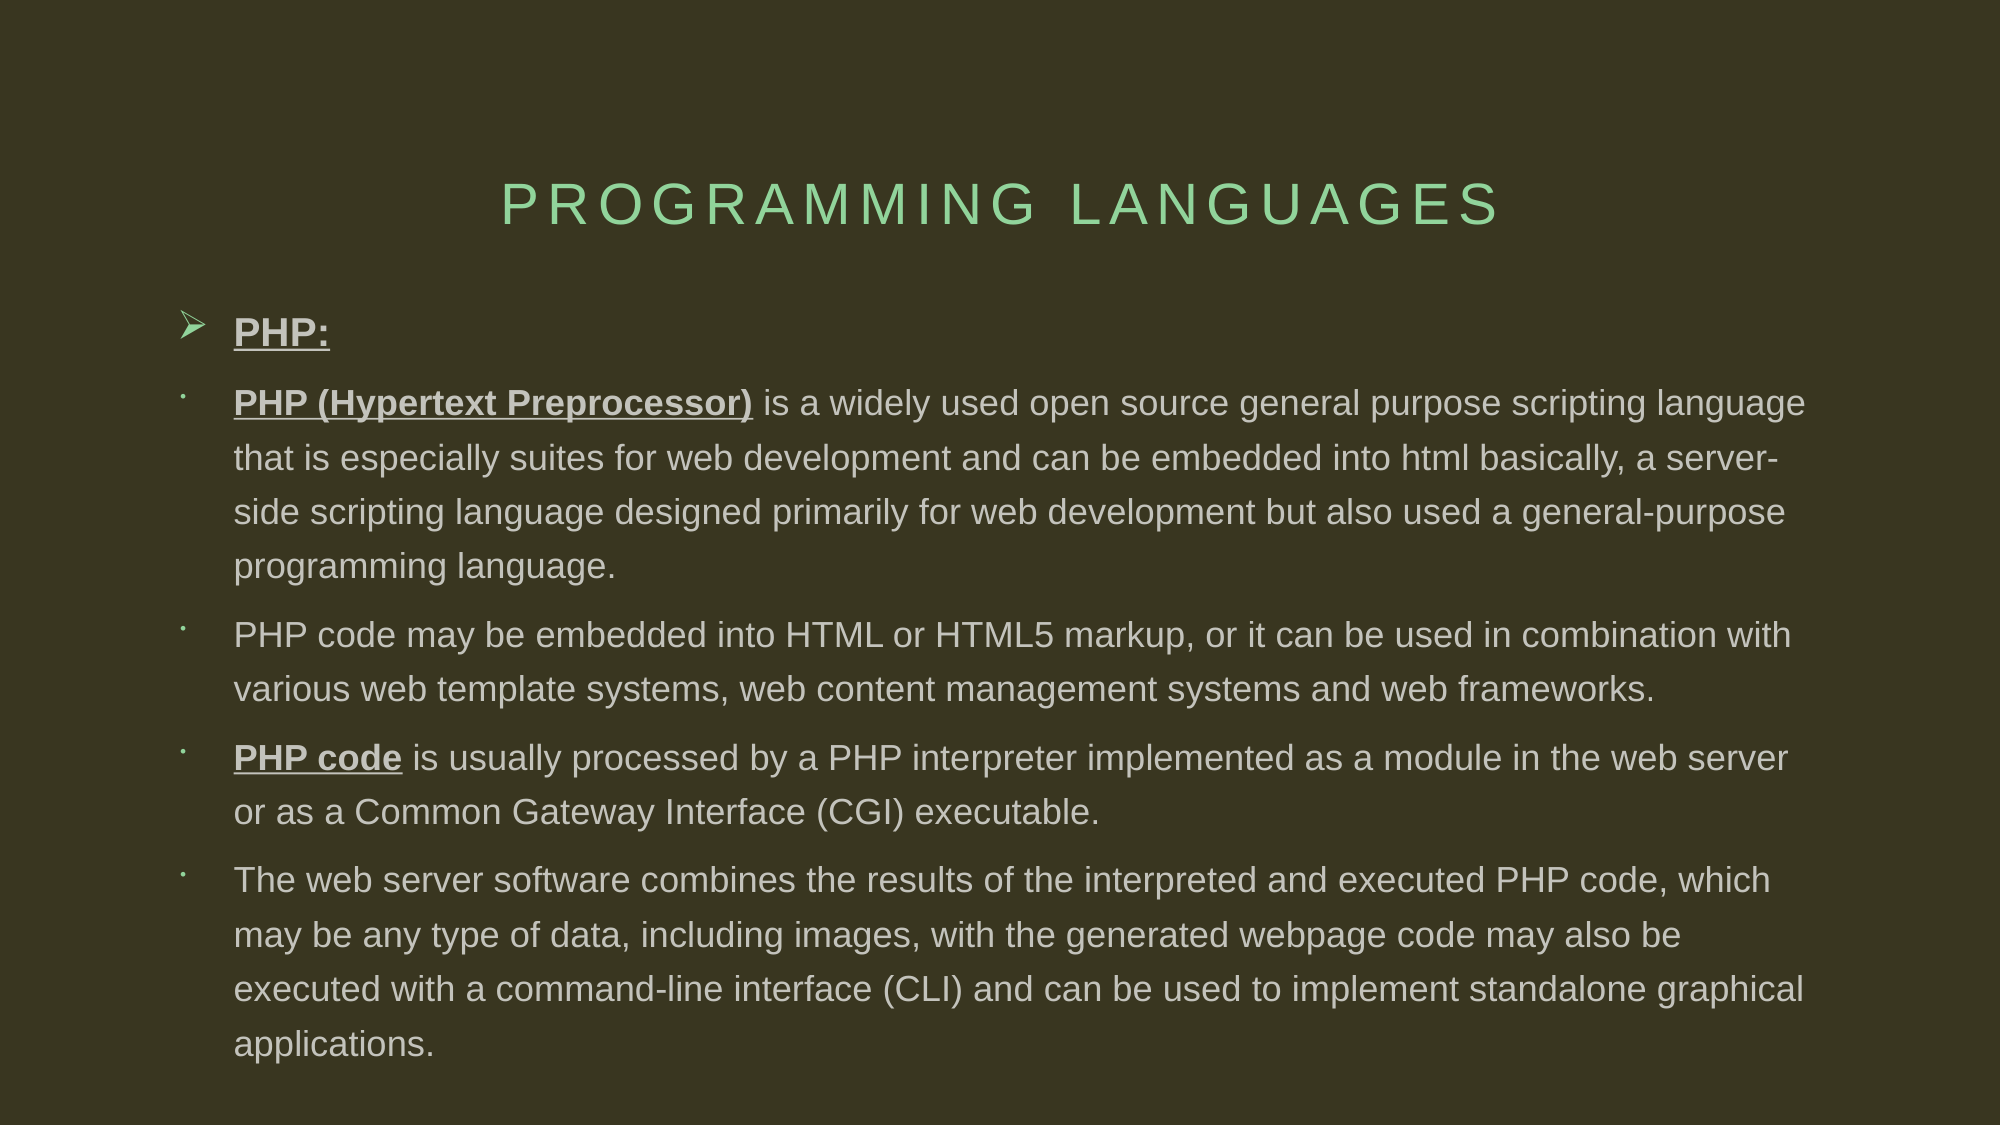

# Programming languages
PHP:
PHP (Hypertext Preprocessor) is a widely used open source general purpose scripting language that is especially suites for web development and can be embedded into html basically, a server-side scripting language designed primarily for web development but also used a general-purpose programming language.
PHP code may be embedded into HTML or HTML5 markup, or it can be used in combination with various web template systems, web content management systems and web frameworks.
PHP code is usually processed by a PHP interpreter implemented as a module in the web server or as a Common Gateway Interface (CGI) executable.
The web server software combines the results of the interpreted and executed PHP code, which may be any type of data, including images, with the generated webpage code may also be executed with a command-line interface (CLI) and can be used to implement standalone graphical applications.